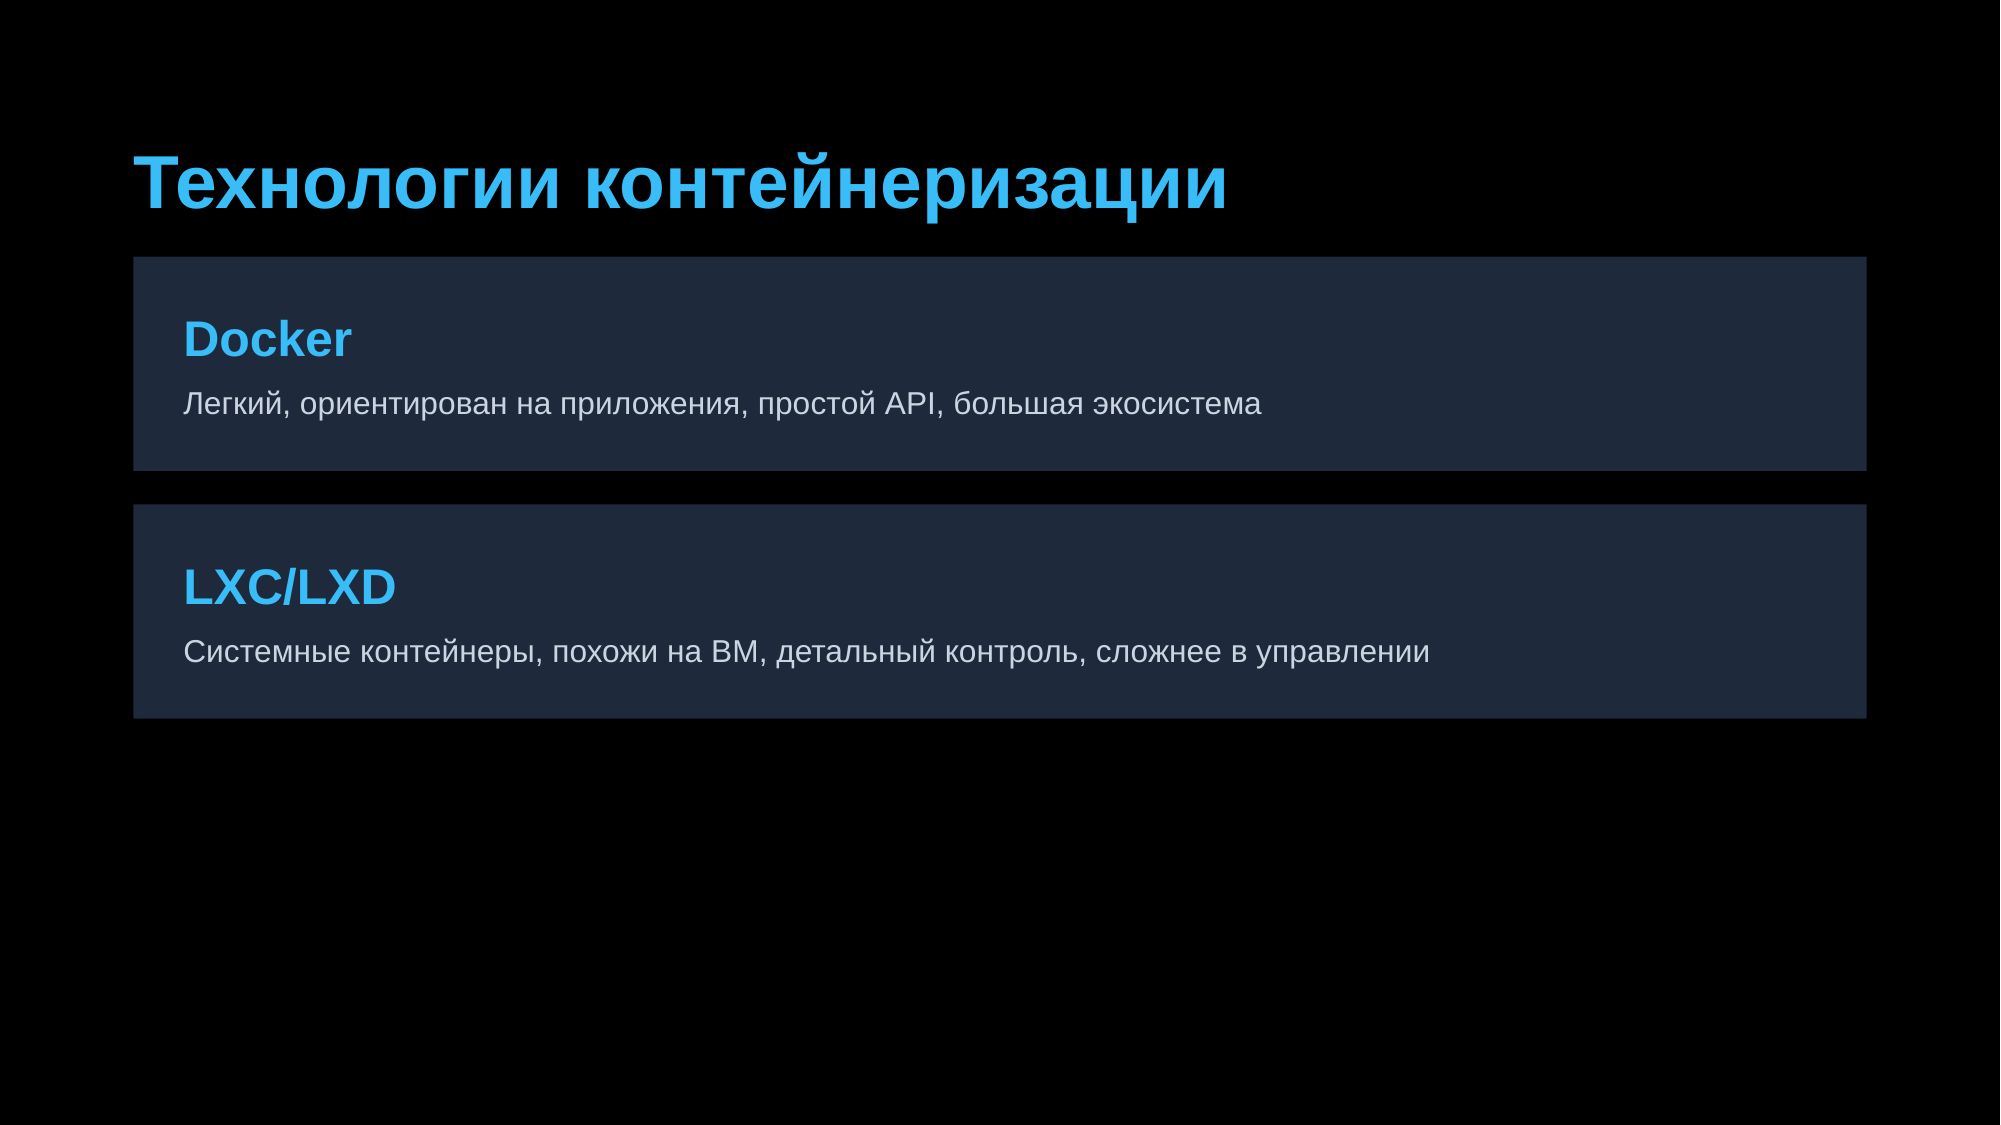

Технологии контейнеризации

Docker
Легкий, ориентирован на приложения, простой API, большая экосистема

LXC/LXD
Системные контейнеры, похожи на ВМ, детальный контроль, сложнее в управлении